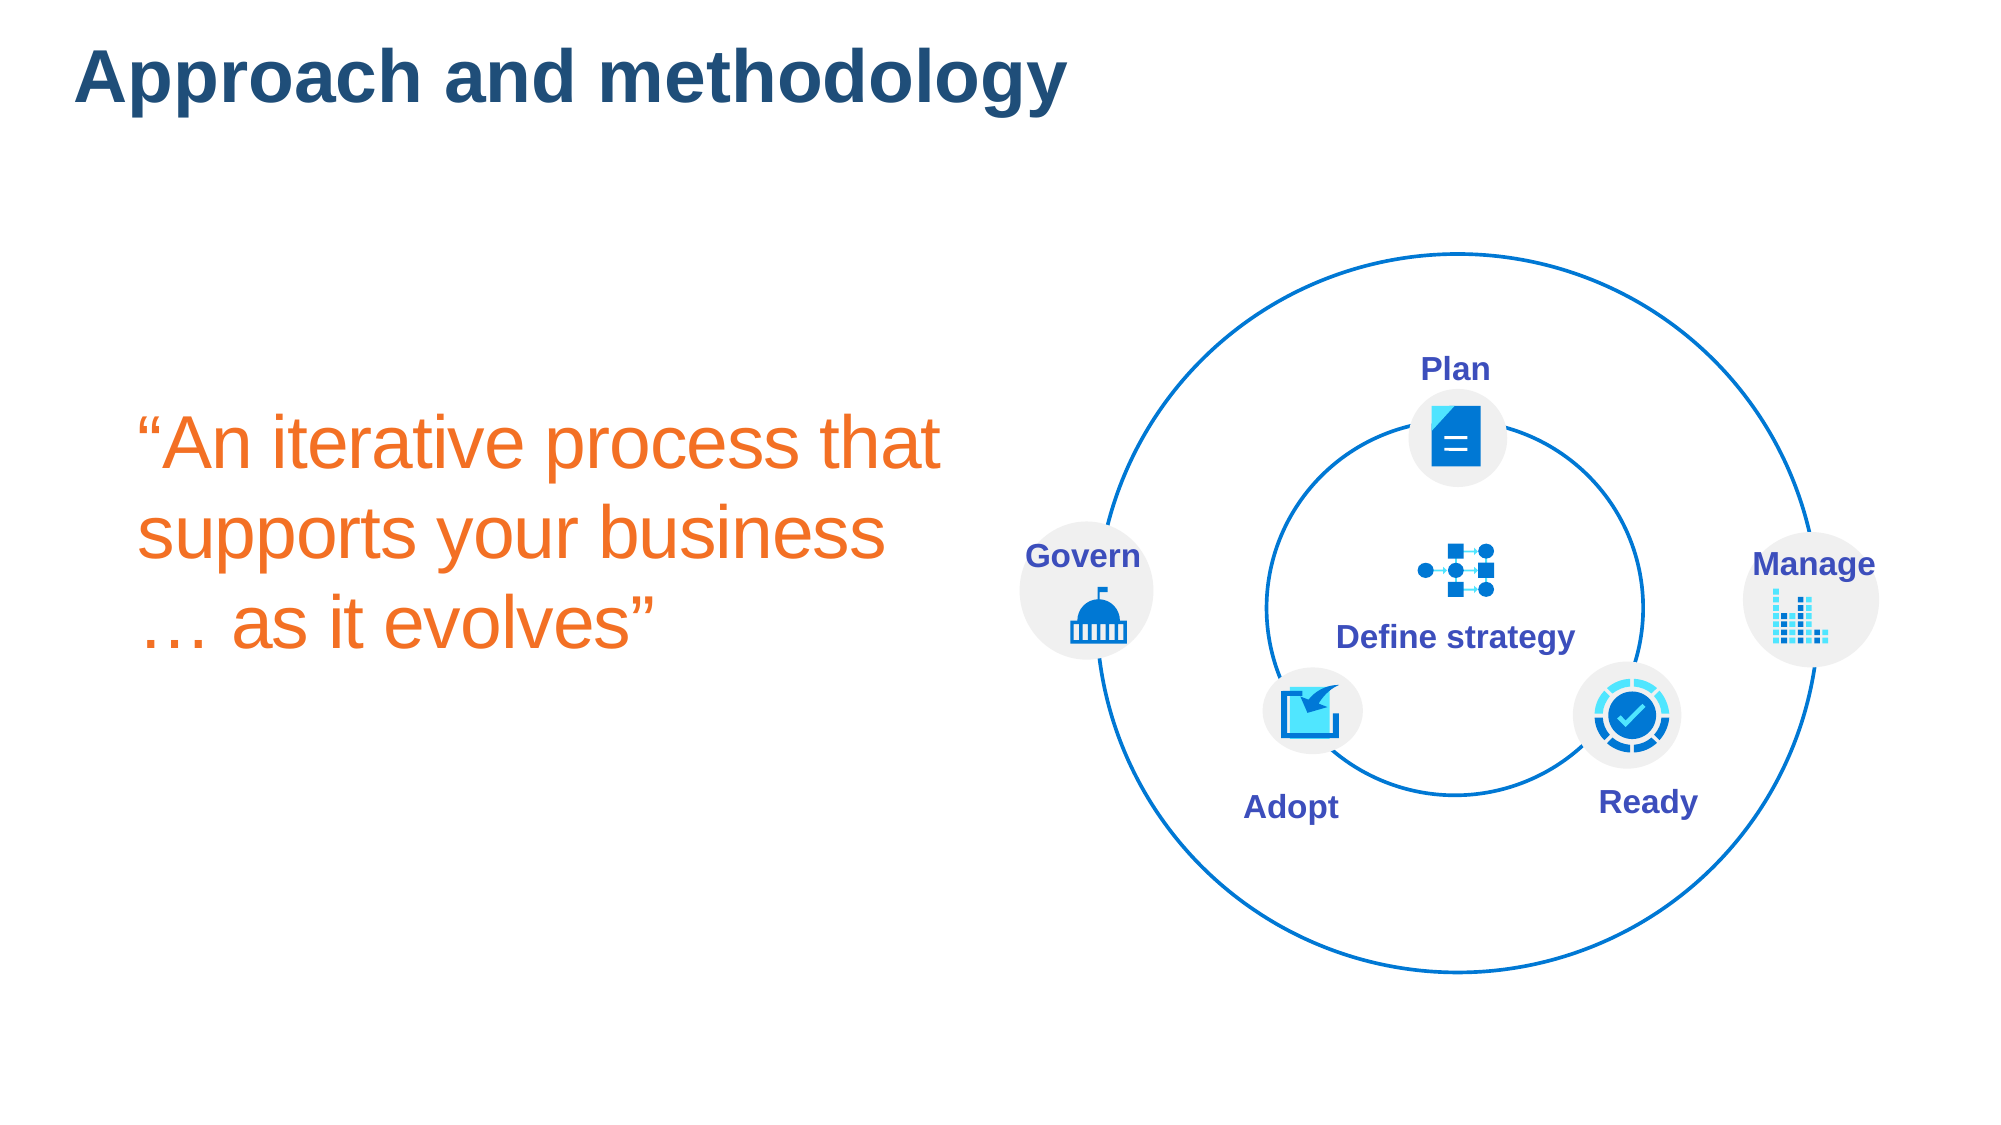

# Approach and methodology

Plan

Govern
Manage

Define strategy

Ready

Adopt

“An iterative process that supports your business
… as it evolves”